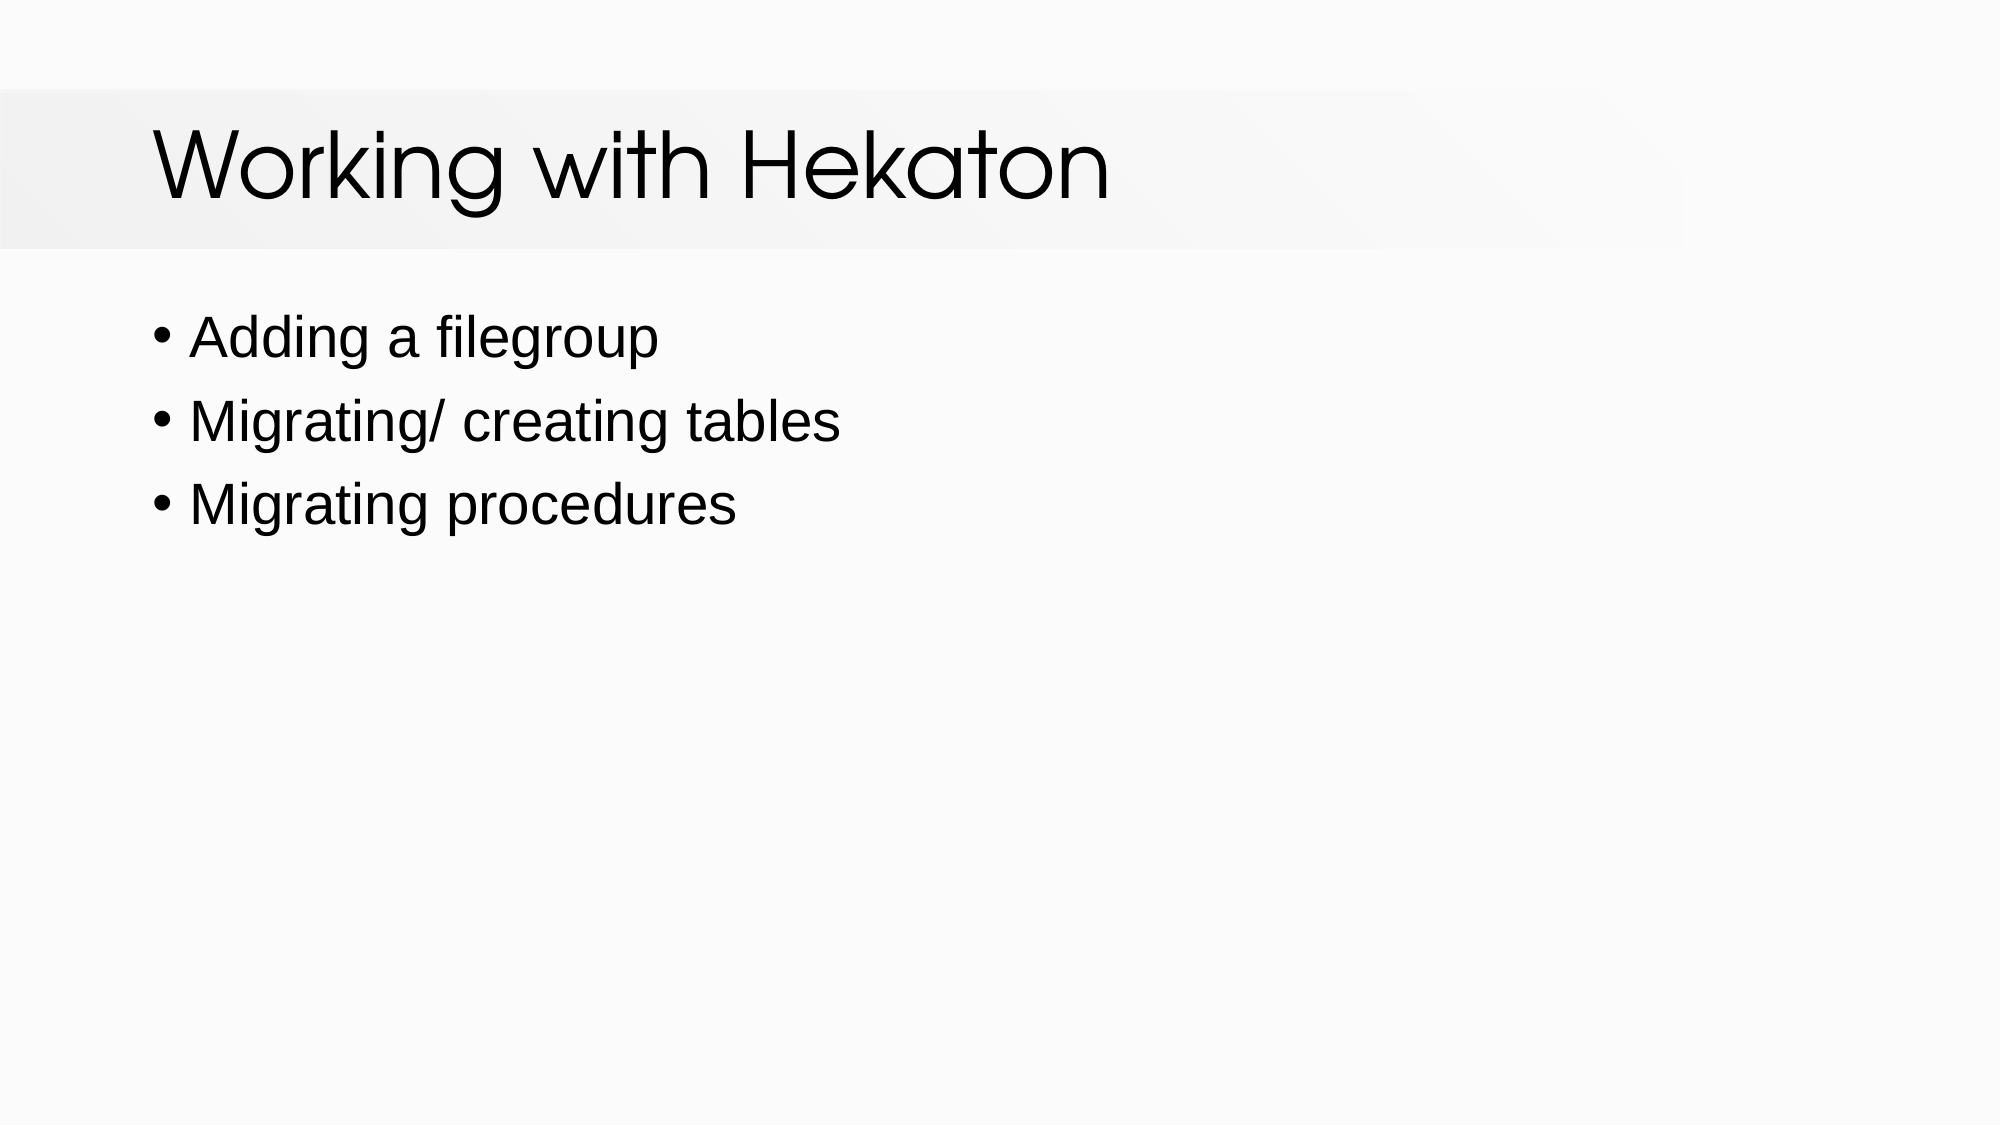

# Working with Hekaton
Adding a filegroup
Migrating/ creating tables
Migrating procedures